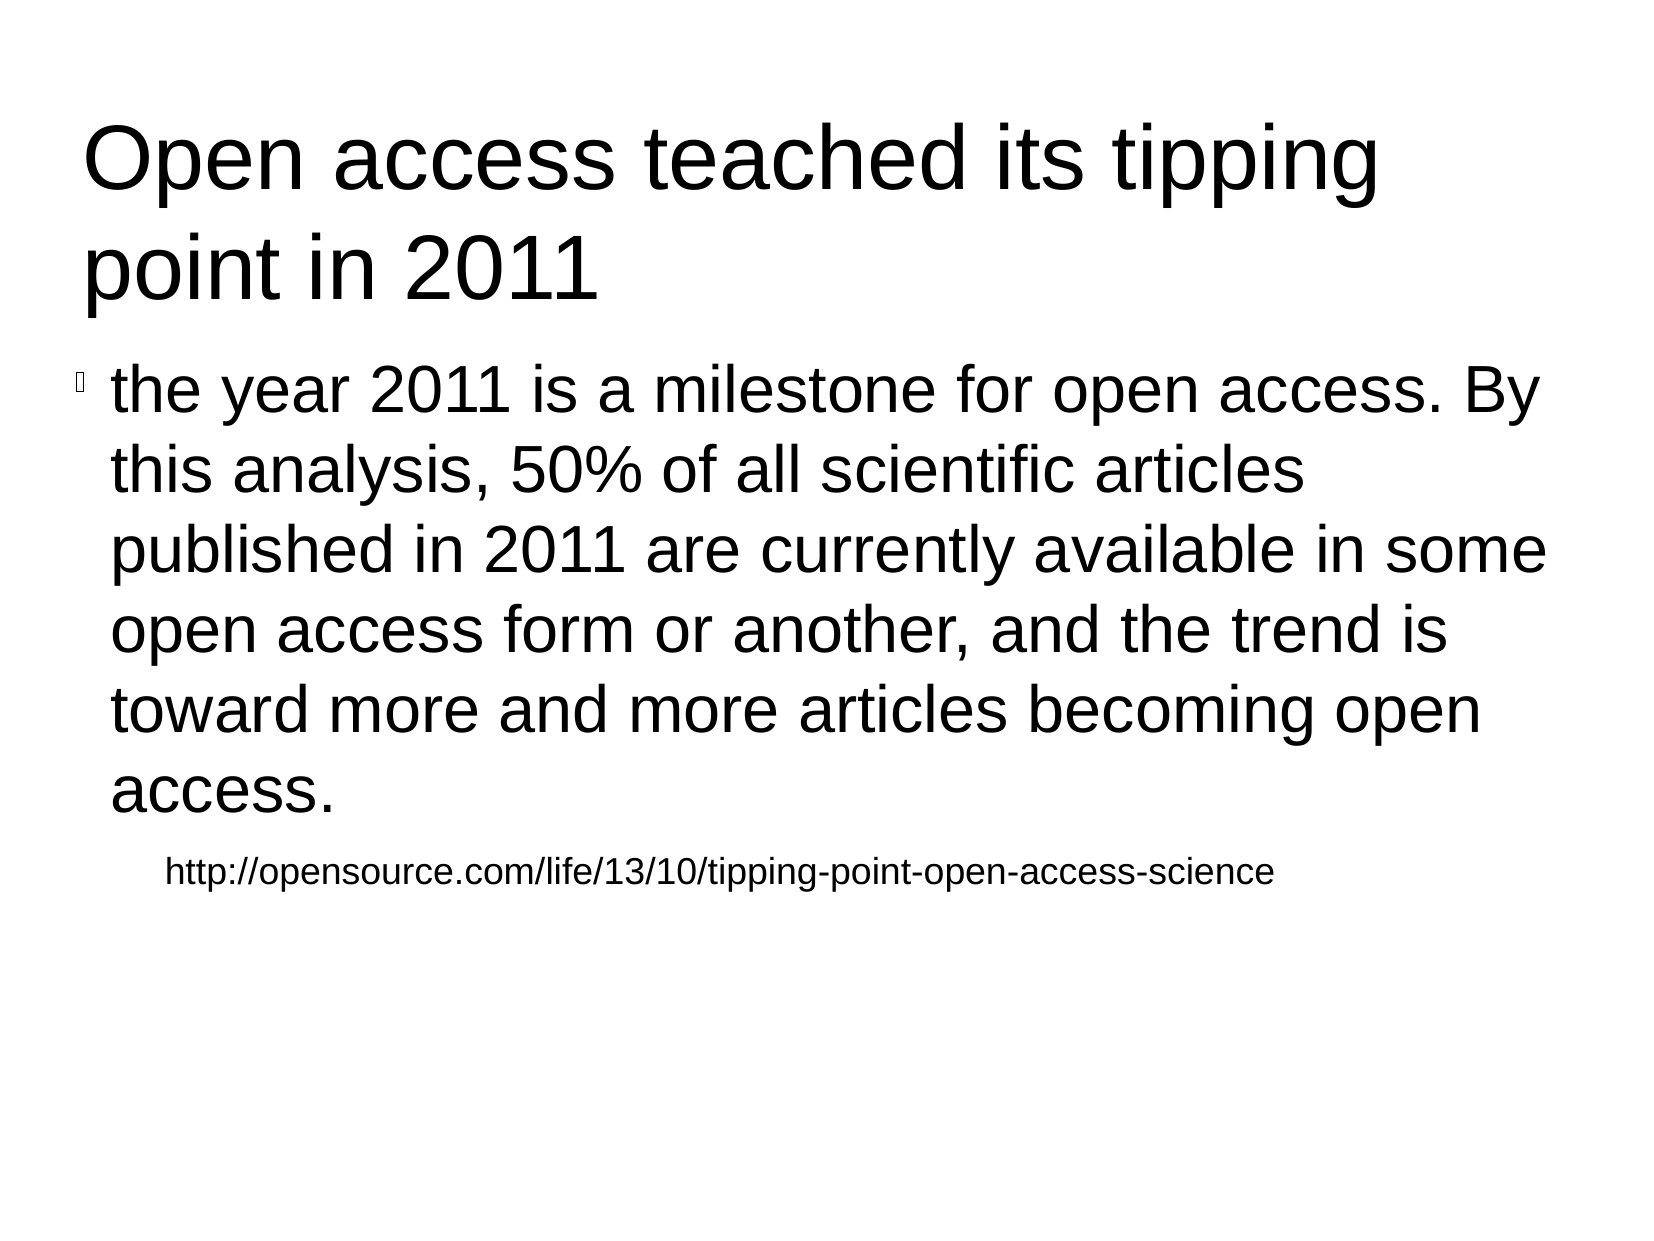

Open access teached its tipping point in 2011

the year 2011 is a milestone for open access. By this analysis, 50% of all scientific articles published in 2011 are currently available in some open access form or another, and the trend is toward more and more articles becoming open access.
http://opensource.com/life/13/10/tipping-point-open-access-science